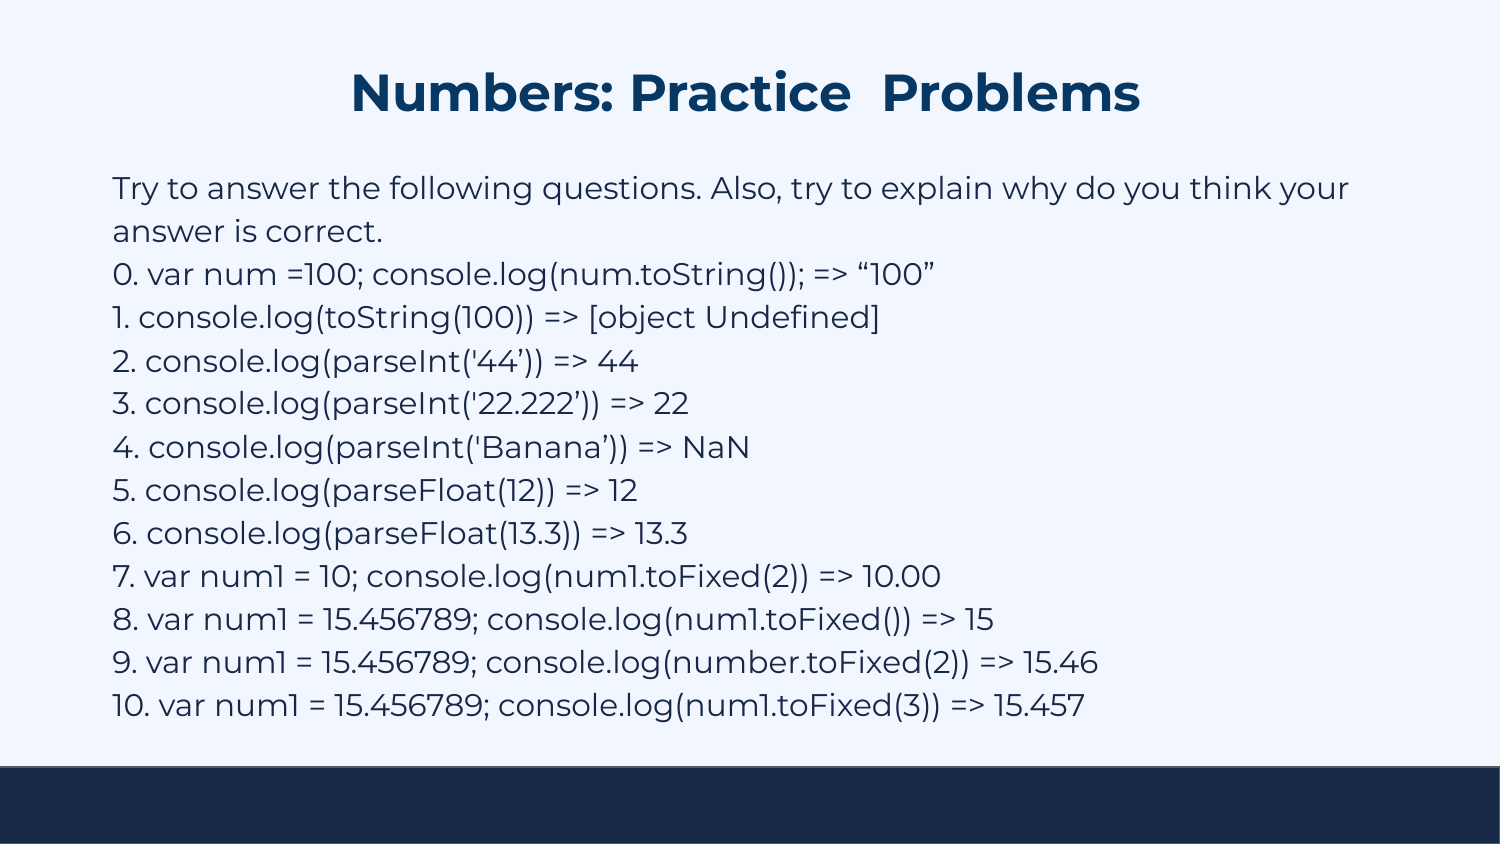

# Numbers: Practice  Problems
Try to answer the following questions. Also, try to explain why do you think your answer is correct.
0. var num =100; console.log(num.toString()); => “100”
1. console.log(toString(100)) => [object Undefined]
2. console.log(parseInt('44’)) => 44
3. console.log(parseInt('22.222’)) => 22
4. console.log(parseInt('Banana’)) => NaN
5. console.log(parseFloat(12)) => 12
6. console.log(parseFloat(13.3)) => 13.3
7. var num1 = 10; console.log(num1.toFixed(2)) => 10.00
8. var num1 = 15.456789; console.log(num1.toFixed()) => 15
9. var num1 = 15.456789; console.log(number.toFixed(2)) => 15.46
10. var num1 = 15.456789; console.log(num1.toFixed(3)) => 15.457